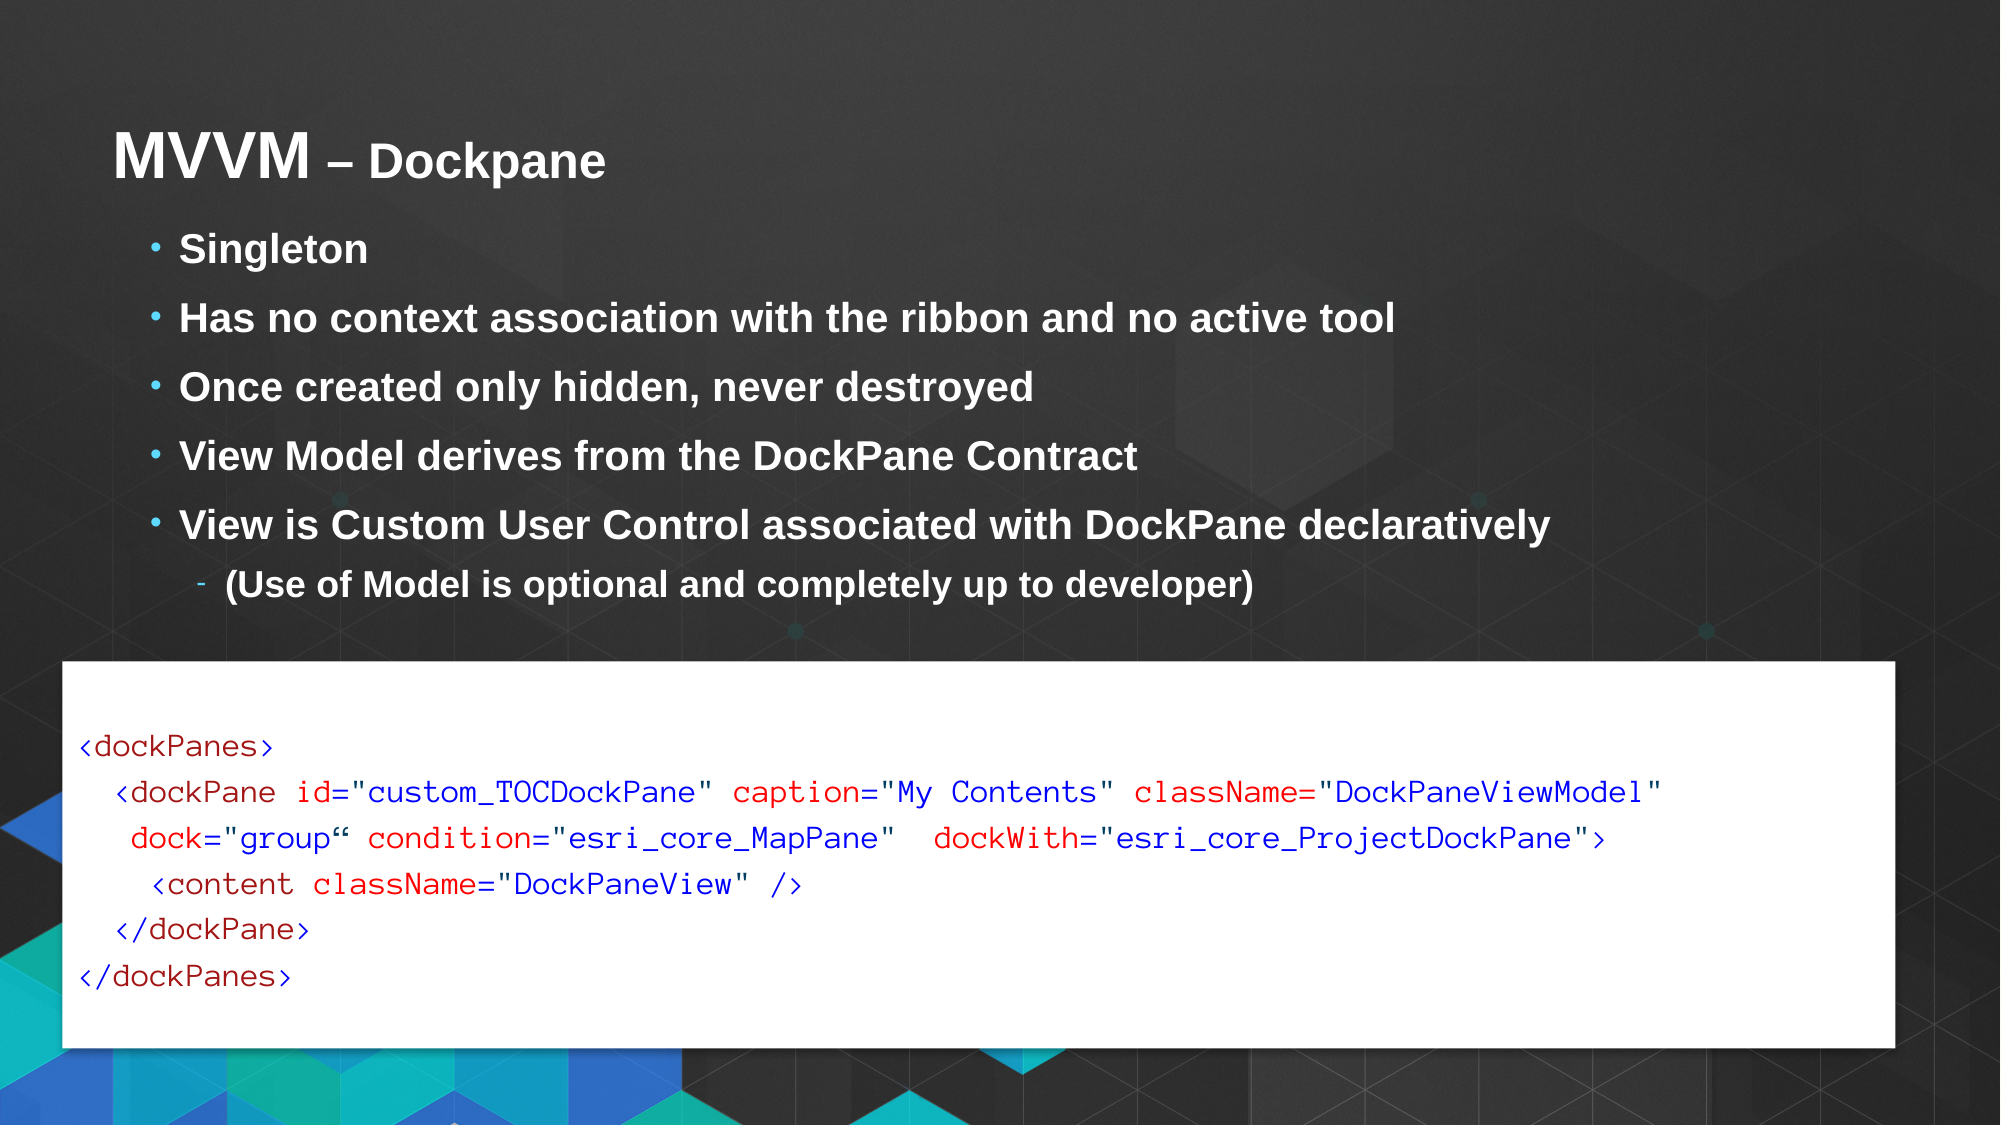

# MVVM – Dockpane
Singleton
Has no context association with the ribbon and no active tool
Once created only hidden, never destroyed
View Model derives from the DockPane Contract
View is Custom User Control associated with DockPane declaratively
(Use of Model is optional and completely up to developer)

<dockPanes>
  <dockPane id="custom_TOCDockPane" caption="My Contents""className="DockPaneViewModel"
   dock="group“ condition="esri_core_MapPane"" dockWith="esri_core_ProjectDockPane">
    <content className="DockPaneView""/>
  </dockPane>
</dockPanes>